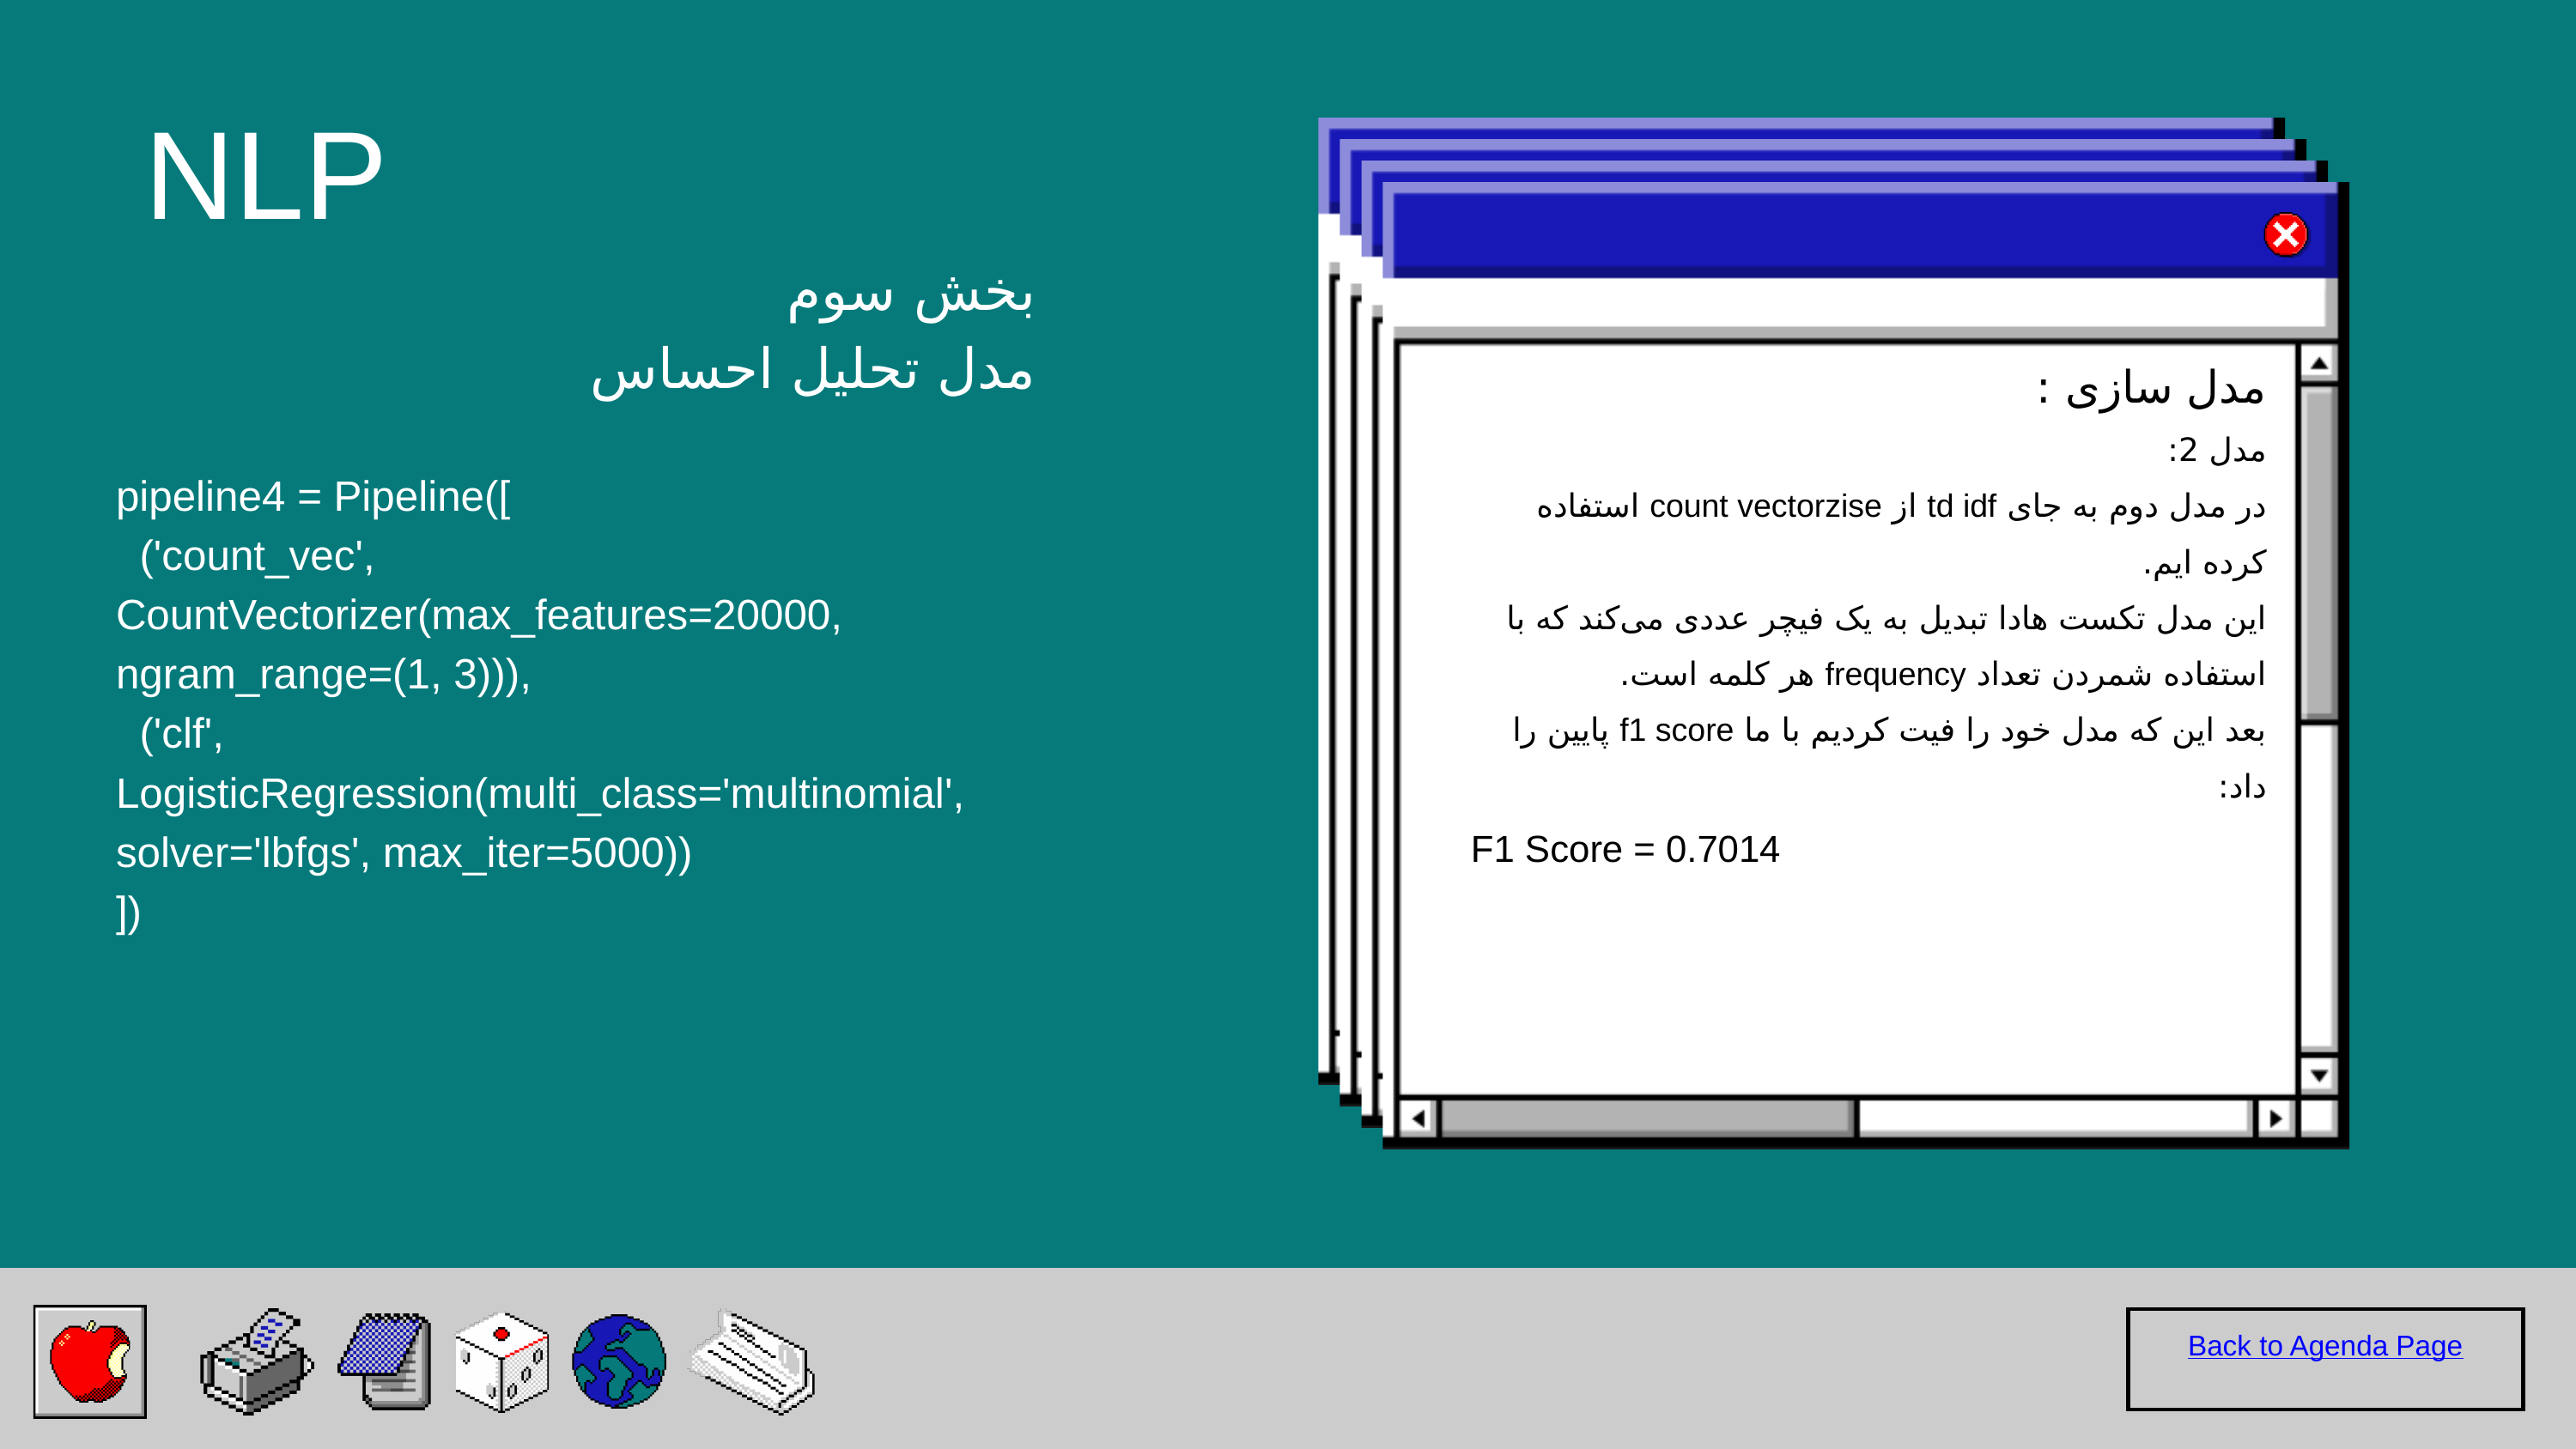

NLP
بخش سوم
مدل تحلیل احساس

مدل سازی :
مدل 2:
در مدل دوم به جای td idf از count vectorzise استفاده کرده ایم.
این مدل تکست هادا تبدیل به یک فیچر عددی می‌کند که با استفاده شمردن تعداد frequency هر کلمه است.
بعد این که مدل خود را فیت کردیم با ما f1 score پایین را داد:
F1 Score = 0.7014

pipeline4 = Pipeline([
  ('count_vec', CountVectorizer(max_features=20000, ngram_range=(1, 3))),
  ('clf', LogisticRegression(multi_class='multinomial', solver='lbfgs', max_iter=5000))
])

Back to Agenda Page